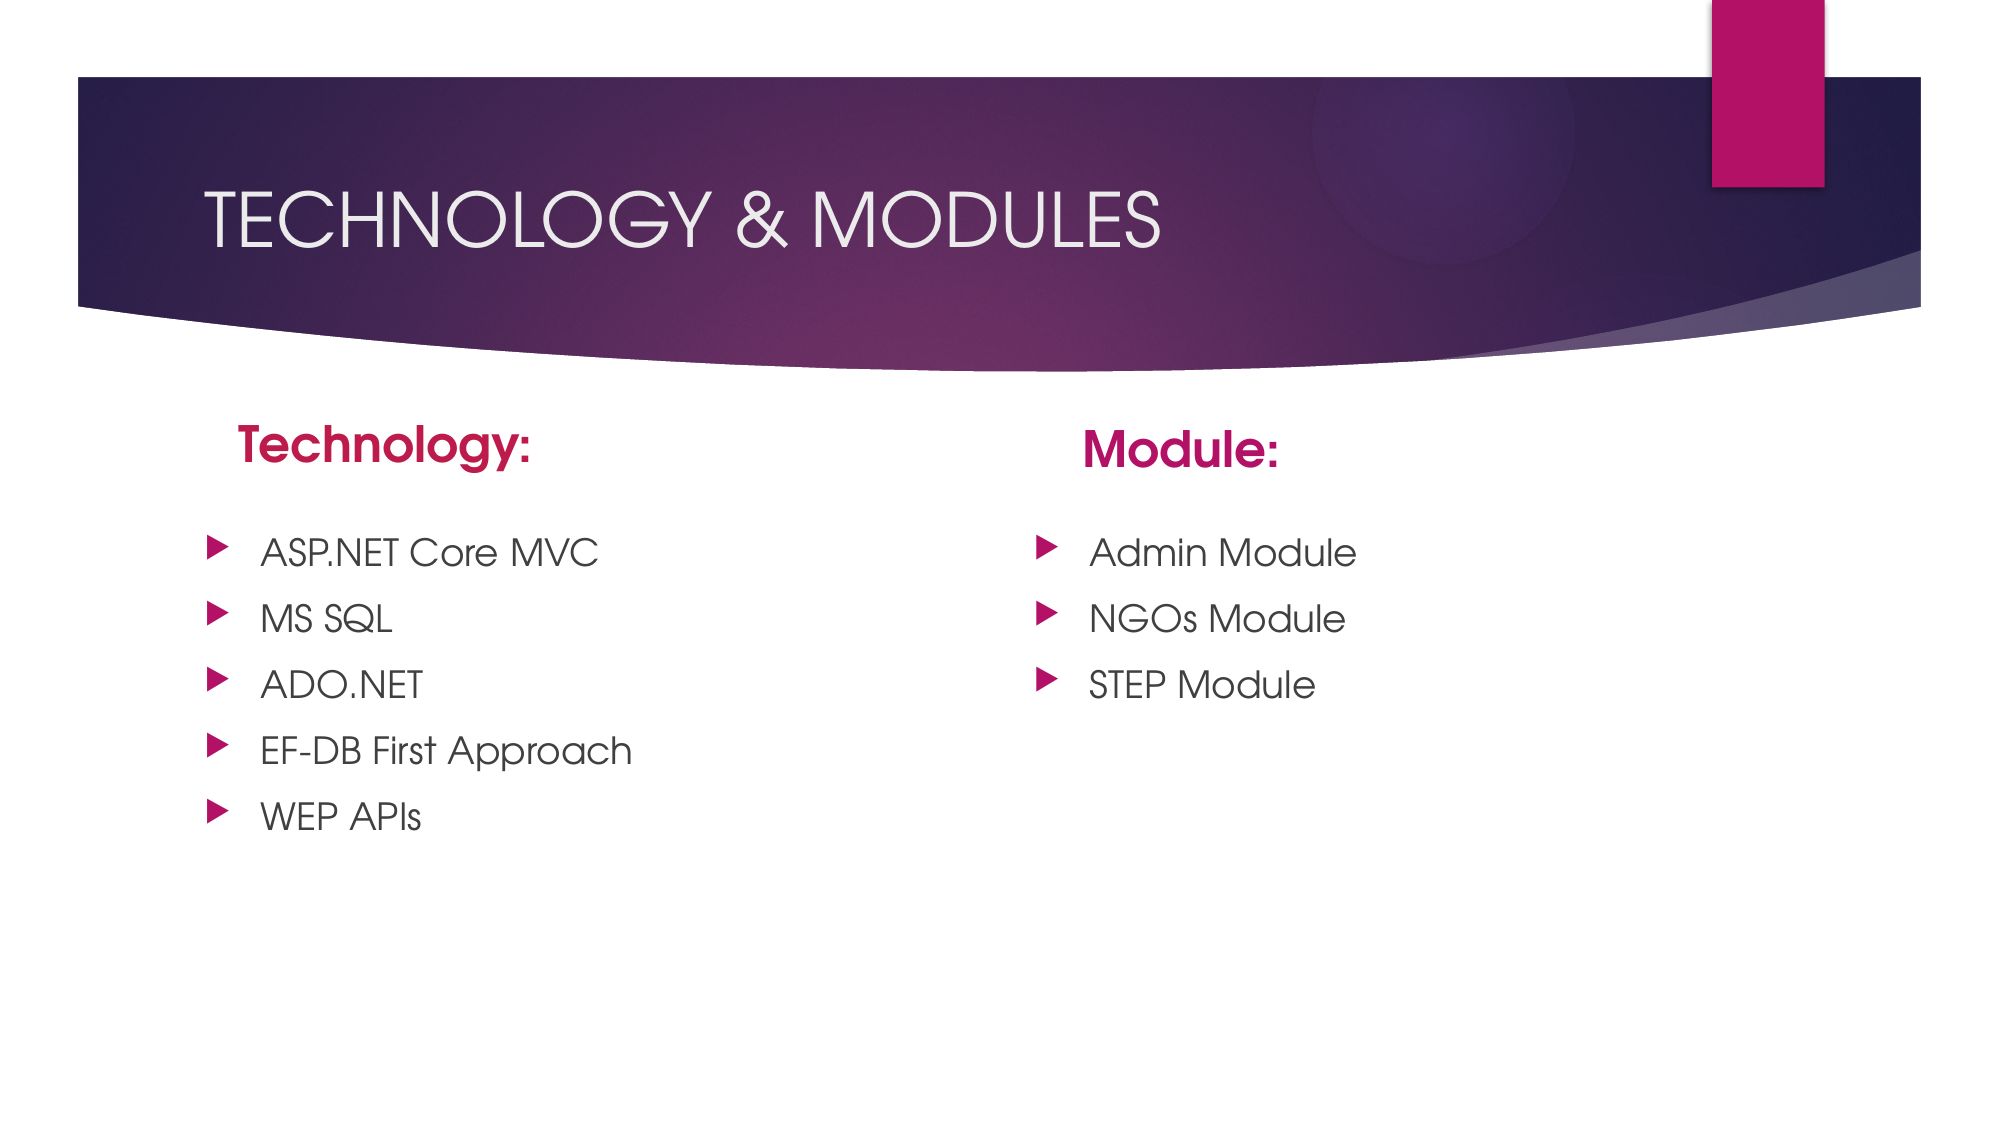

# TECHNOLOGY & MODULES
Technology:
Module:
ASP.NET Core MVC
MS SQL
ADO.NET
EF-DB First Approach
WEP APIs
Admin Module
NGOs Module
STEP Module